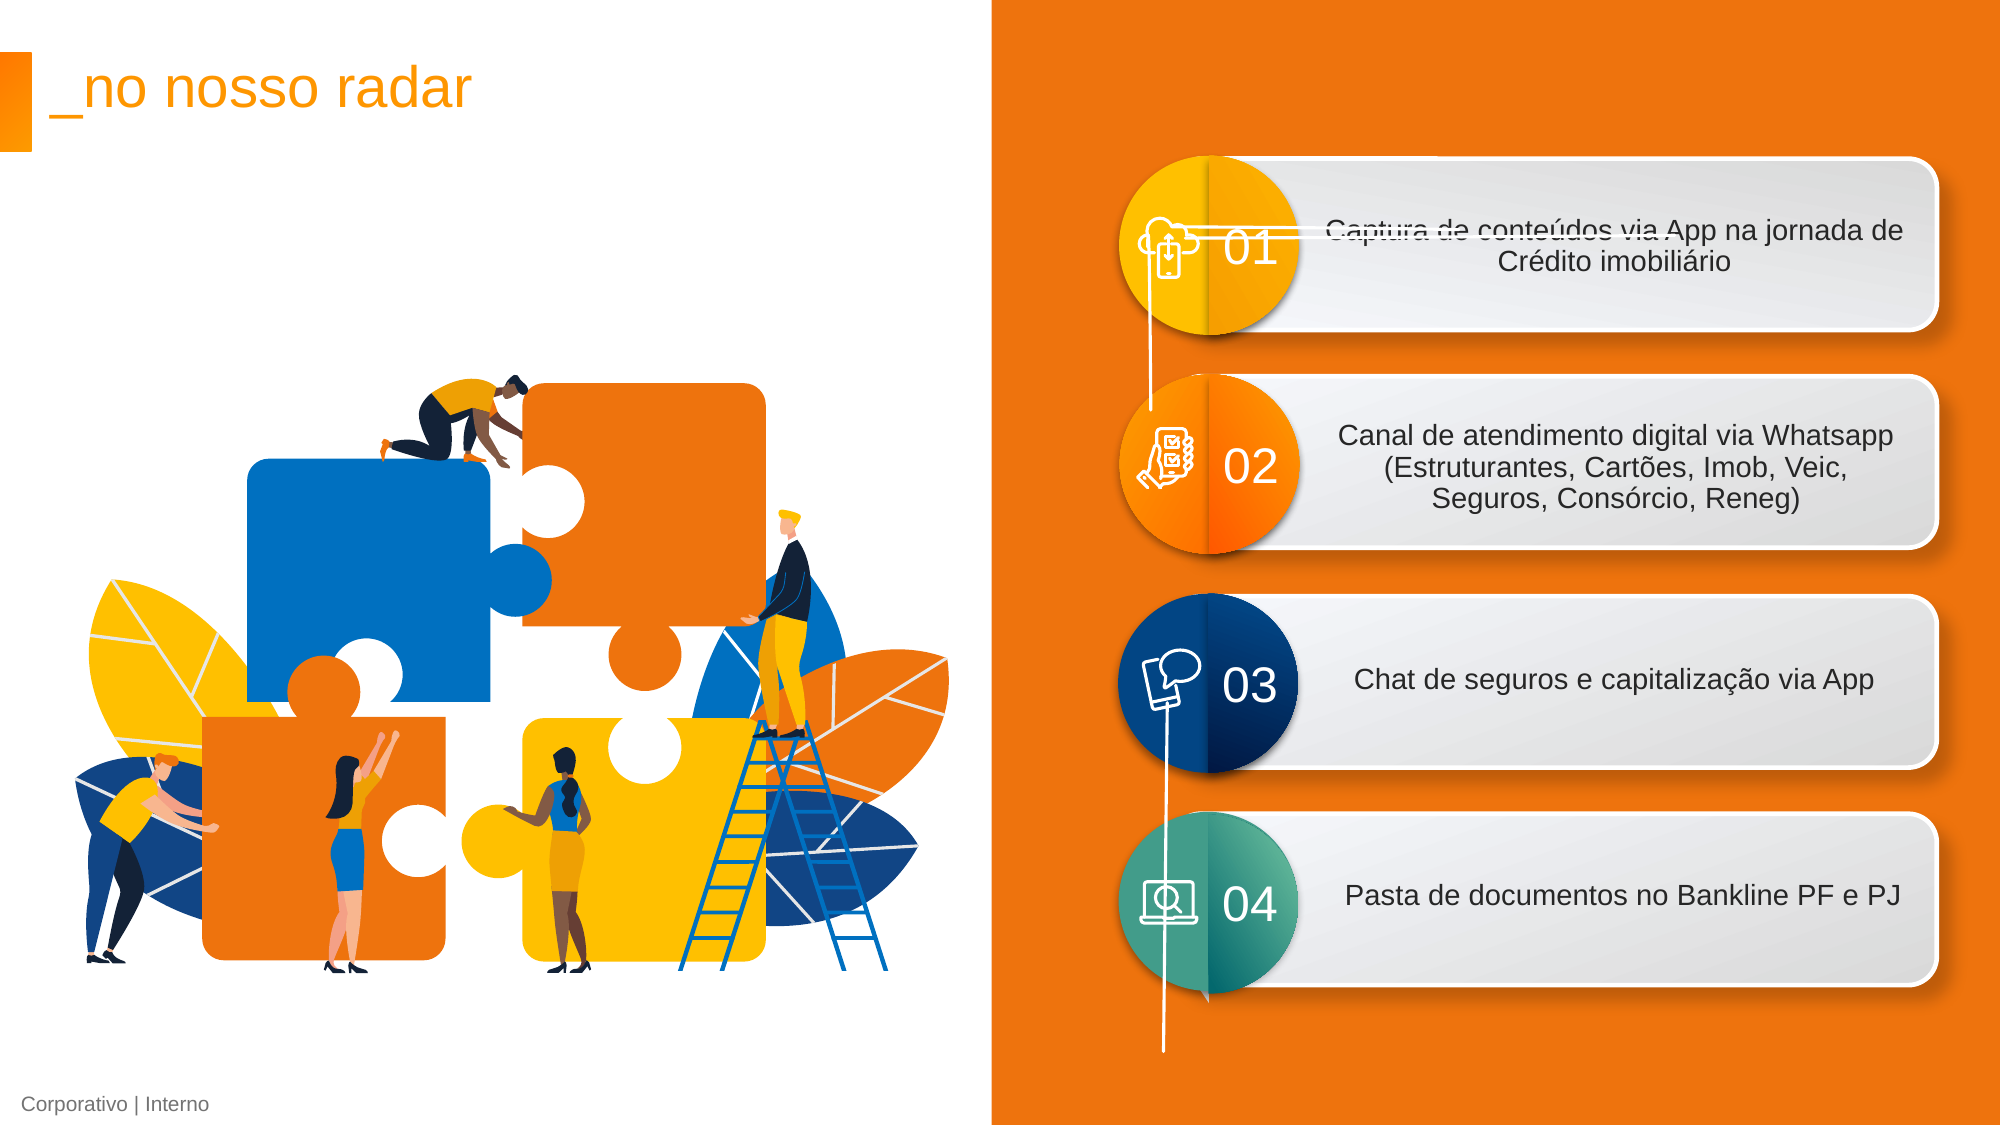

_no nosso radar

01

Captura de conteúdos via App na jornada de Crédito imobiliário

Canal de atendimento digital via Whatsapp
(Estruturantes, Cartões, Imob, Veic, Seguros, Consórcio, Reneg)
02

03

Chat de seguros e capitalização via App

04
Pasta de documentos no Bankline PF e PJ